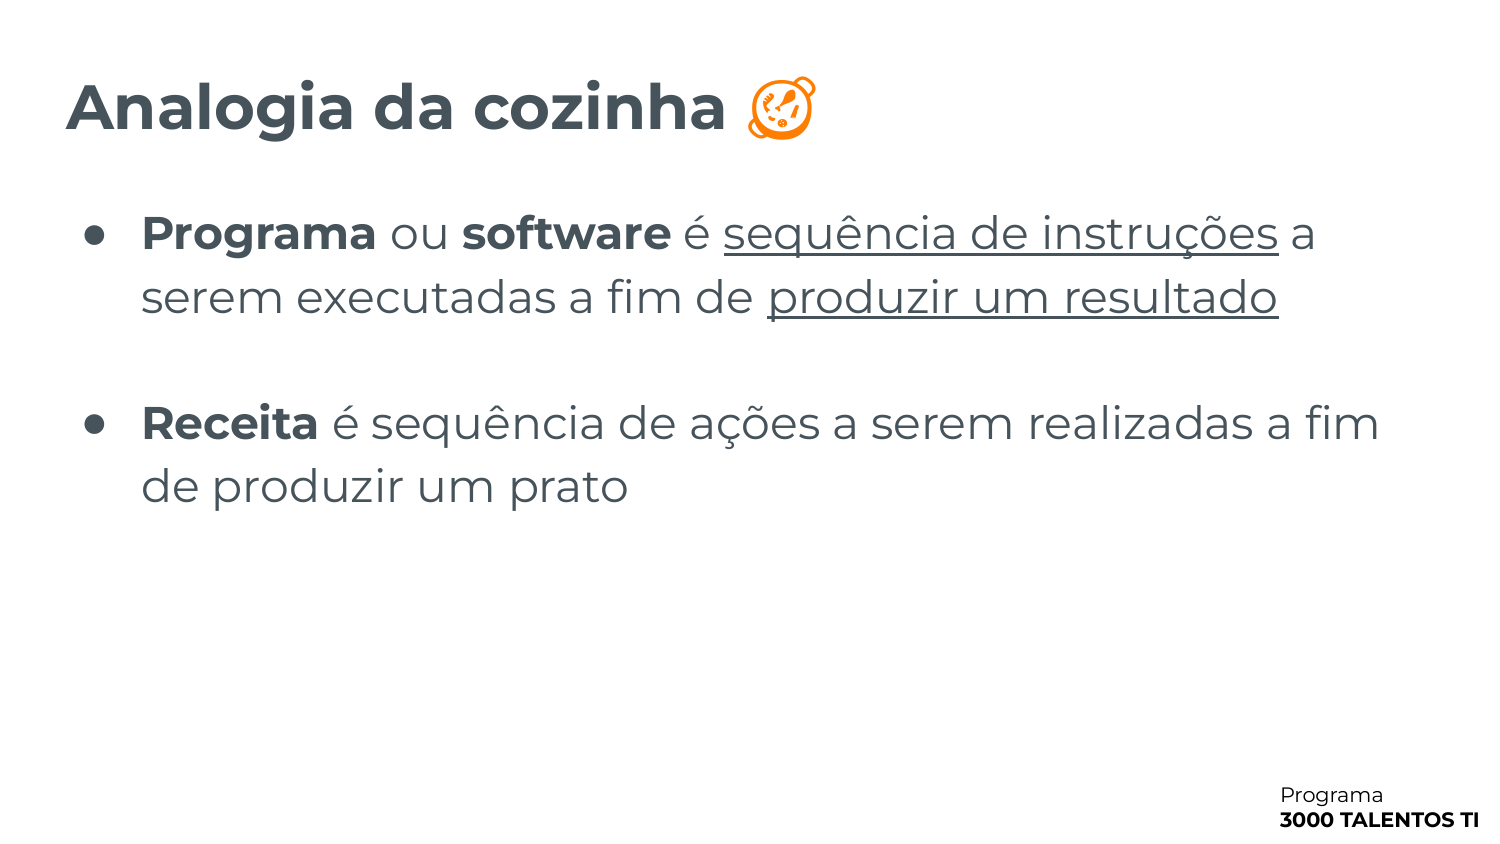

# Analogia da cozinha 🥘
Programa ou software é sequência de instruções a serem executadas a fim de produzir um resultado

Receita é sequência de ações a serem realizadas a fim de produzir um prato